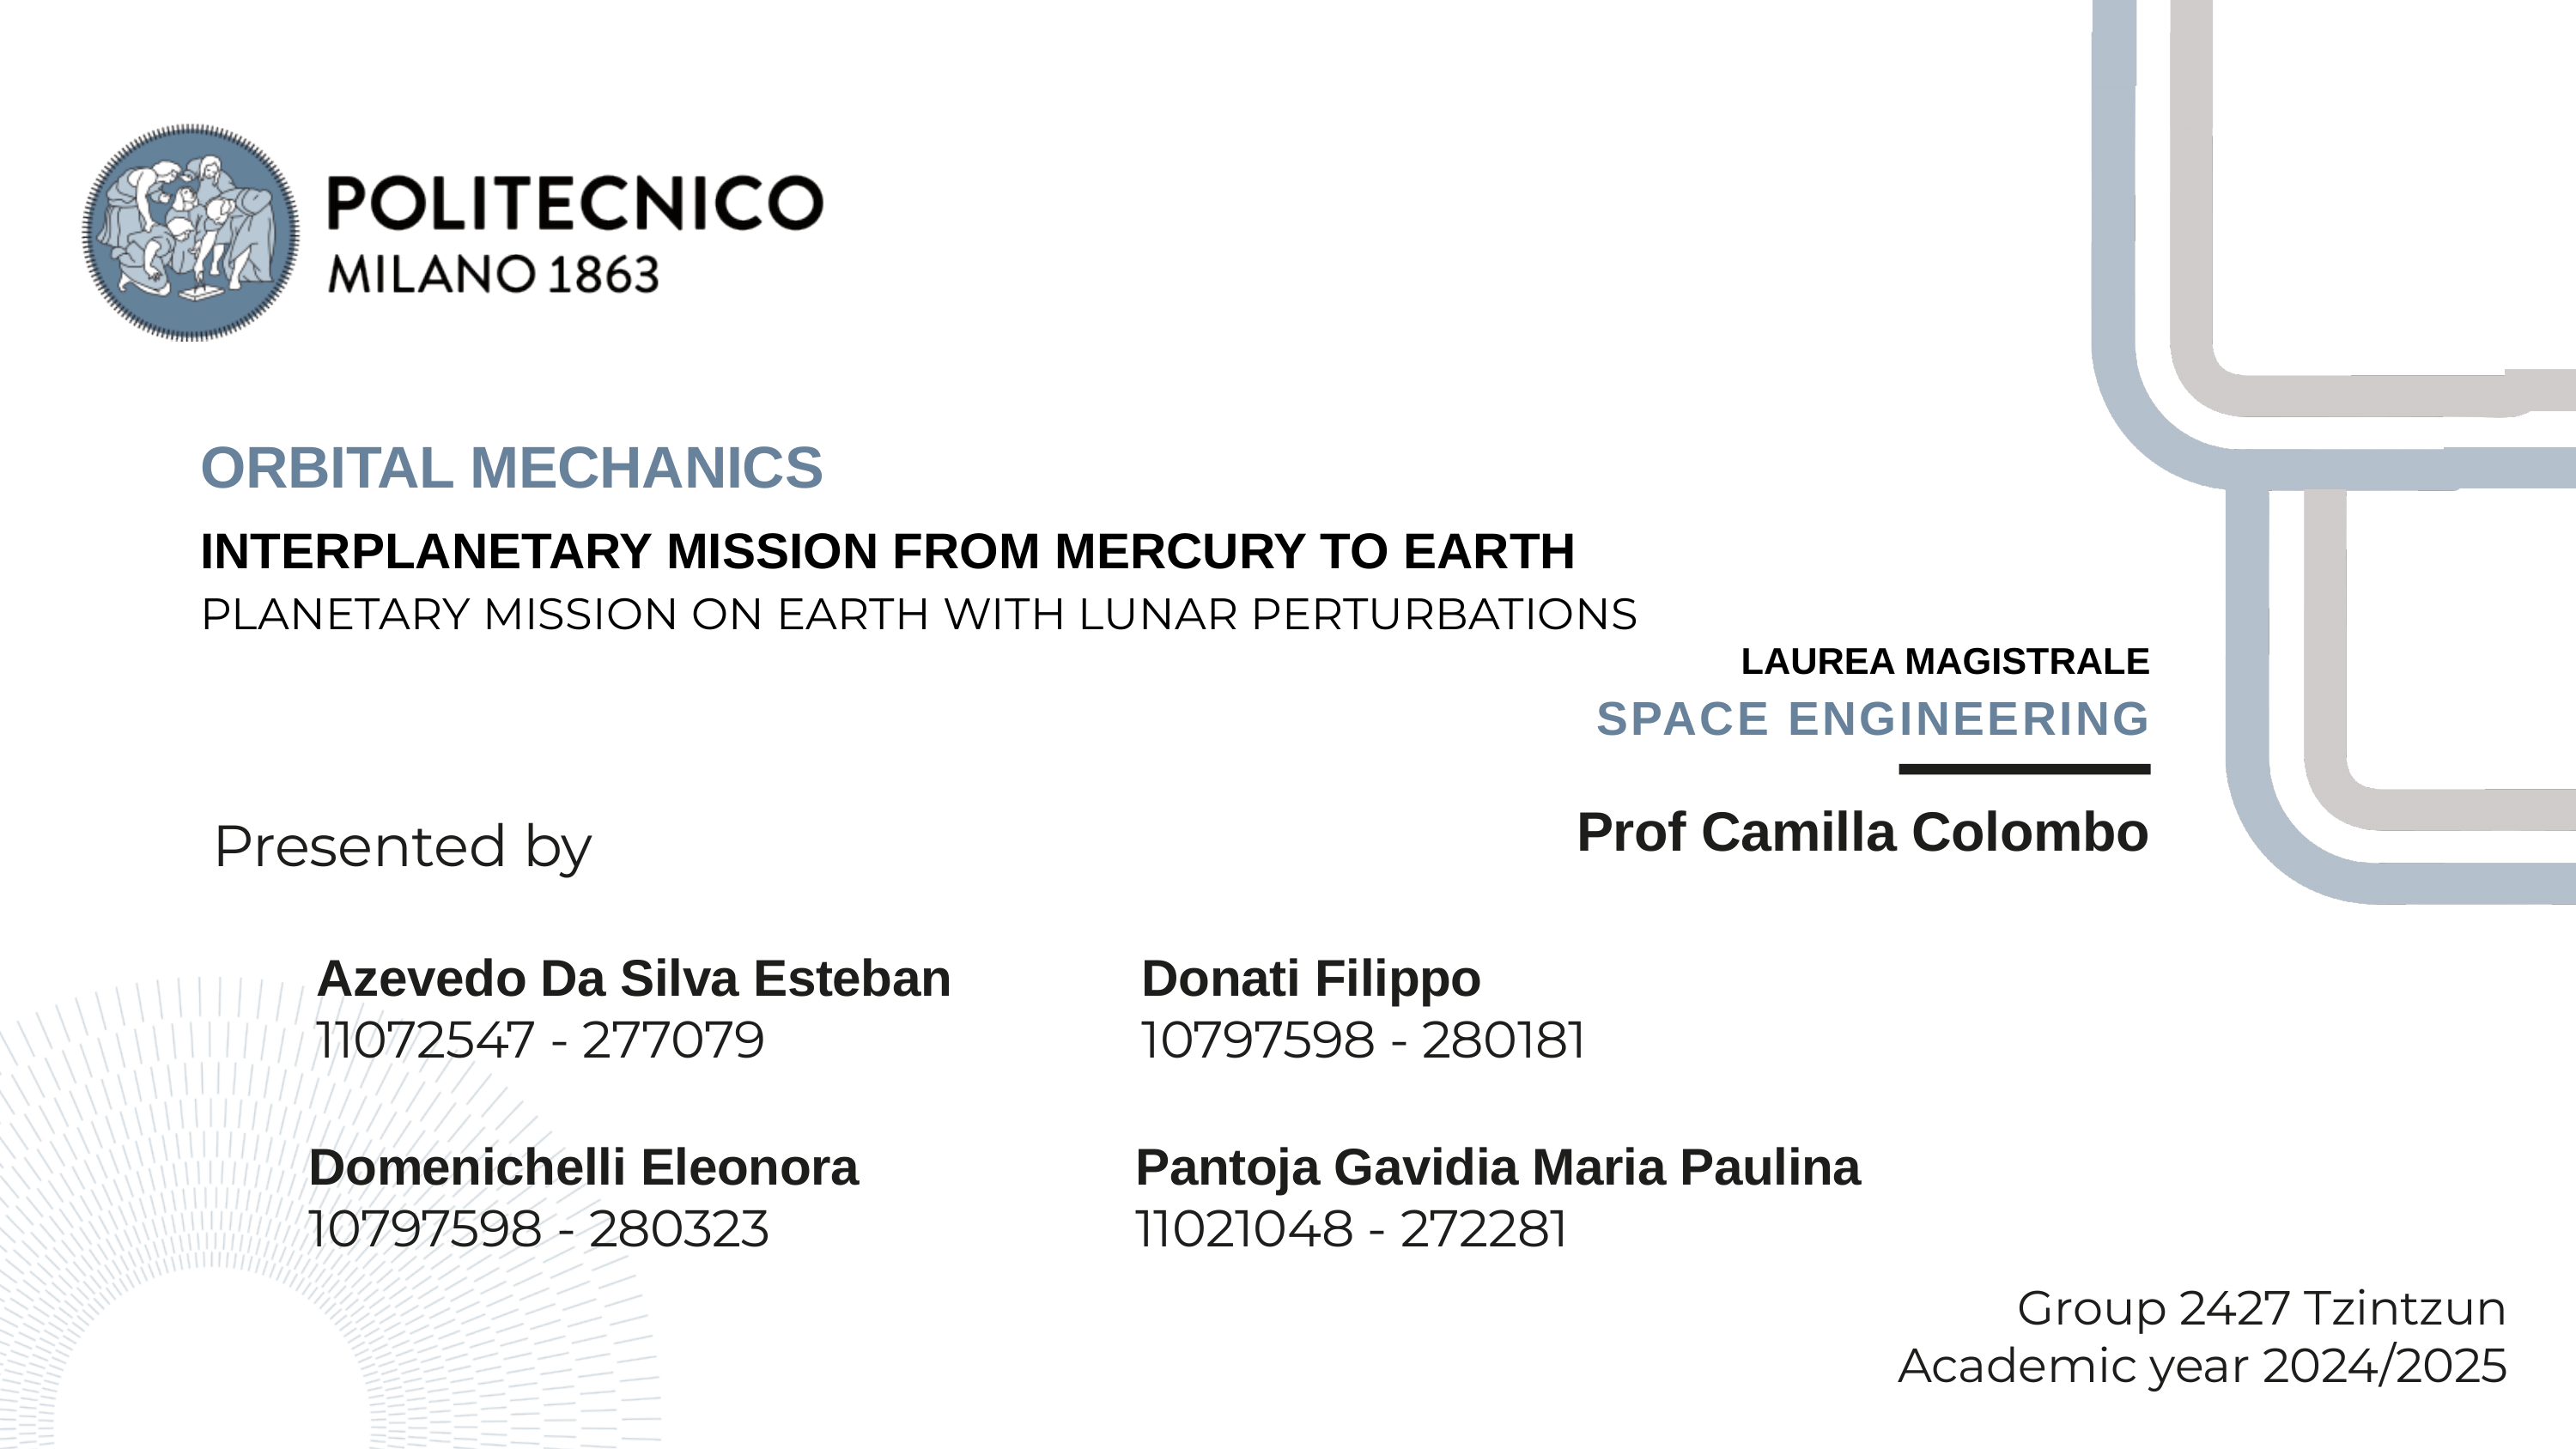

ORBITAL MECHANICS

INTERPLANETARY MISSION FROM MERCURY TO EARTH
PLANETARY MISSION ON EARTH WITH LUNAR PERTURBATIONS
LAUREA MAGISTRALE
SPACE ENGINEERING

Prof Camilla Colombo
Presented by
Azevedo Da Silva Esteban
11072547 - 277079
Donati Filippo
10797598 - 280181

Domenichelli Eleonora
10797598 - 280323
Pantoja Gavidia Maria Paulina
11021048 - 272281
Group 2427 Tzintzun
 Academic year 2024/2025